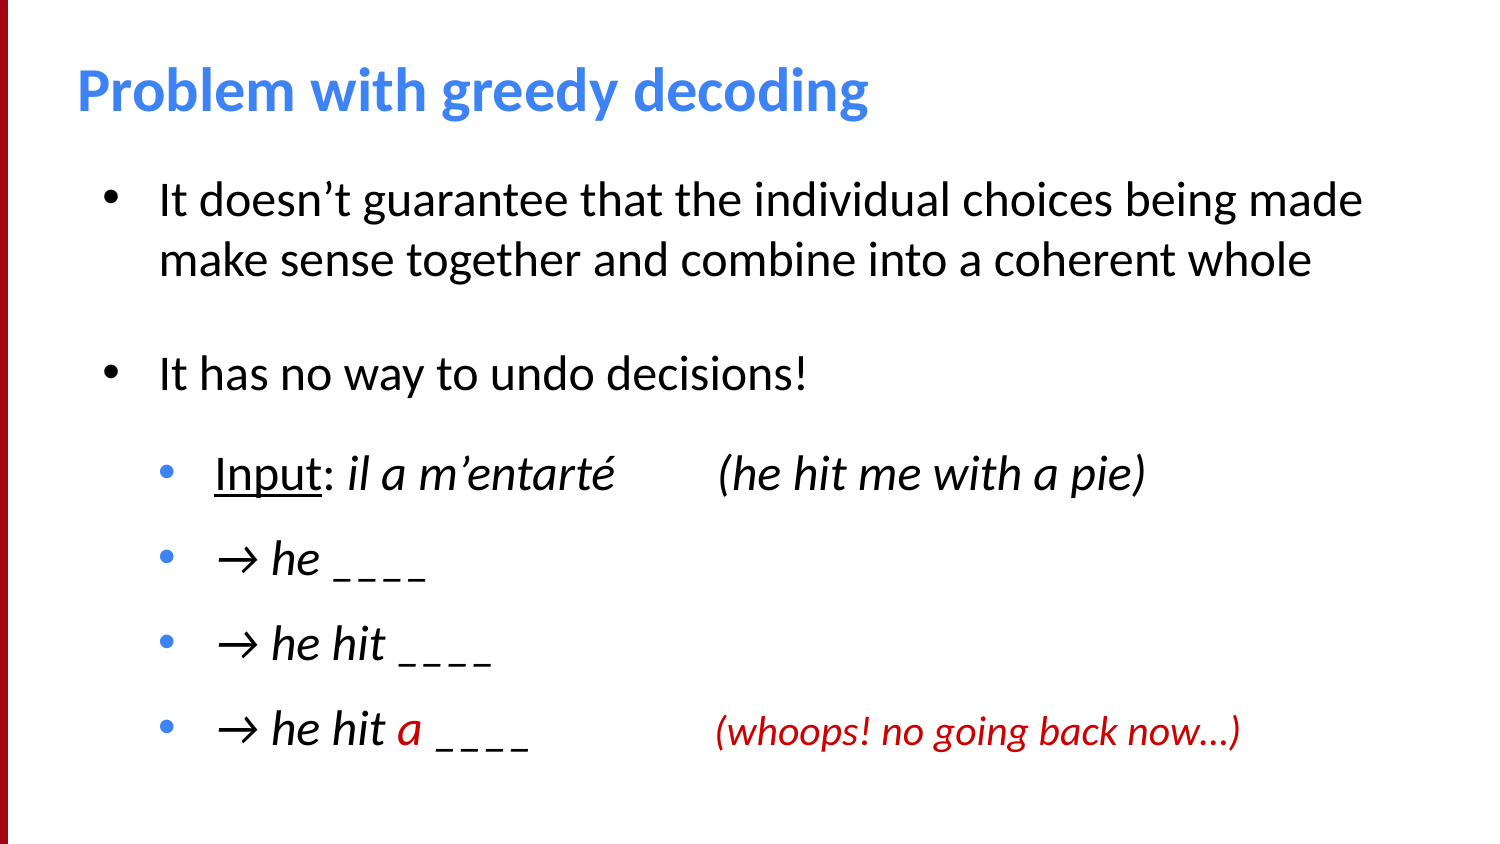

# Problem with greedy decoding
It doesn’t guarantee that the individual choices being made make sense together and combine into a coherent whole
It has no way to undo decisions!
Input: il a m’entarté         (he hit me with a pie)
→ he ____
→ he hit ____
→ he hit a ____                (whoops! no going back now…)